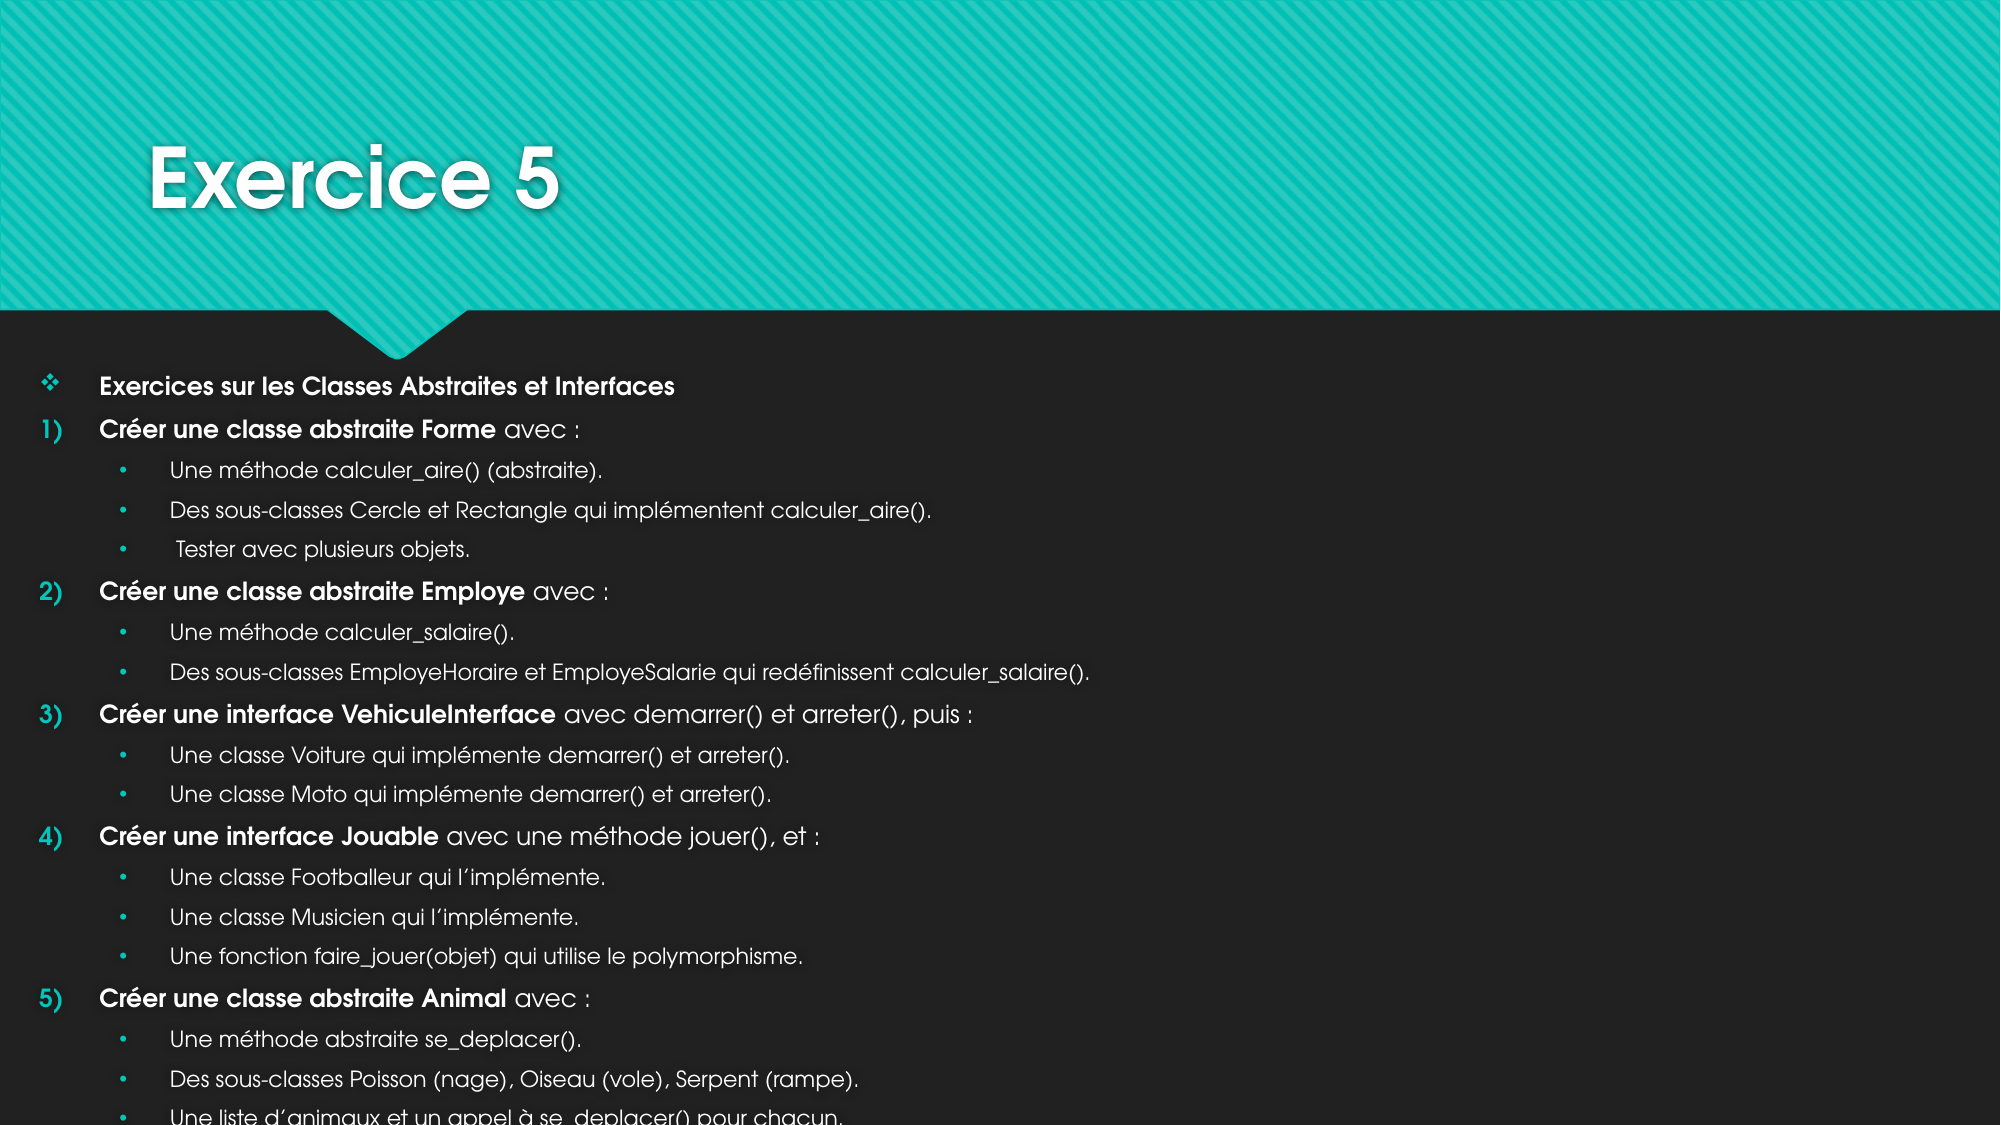

# Exercice 5
Exercices sur les Classes Abstraites et Interfaces
Créer une classe abstraite Forme avec :
Une méthode calculer_aire() (abstraite).
Des sous-classes Cercle et Rectangle qui implémentent calculer_aire().
 Tester avec plusieurs objets.
Créer une classe abstraite Employe avec :
Une méthode calculer_salaire().
Des sous-classes EmployeHoraire et EmployeSalarie qui redéfinissent calculer_salaire().
Créer une interface VehiculeInterface avec demarrer() et arreter(), puis :
Une classe Voiture qui implémente demarrer() et arreter().
Une classe Moto qui implémente demarrer() et arreter().
Créer une interface Jouable avec une méthode jouer(), et :
Une classe Footballeur qui l’implémente.
Une classe Musicien qui l’implémente.
Une fonction faire_jouer(objet) qui utilise le polymorphisme.
Créer une classe abstraite Animal avec :
Une méthode abstraite se_deplacer().
Des sous-classes Poisson (nage), Oiseau (vole), Serpent (rampe).
Une liste d’animaux et un appel à se_deplacer() pour chacun.